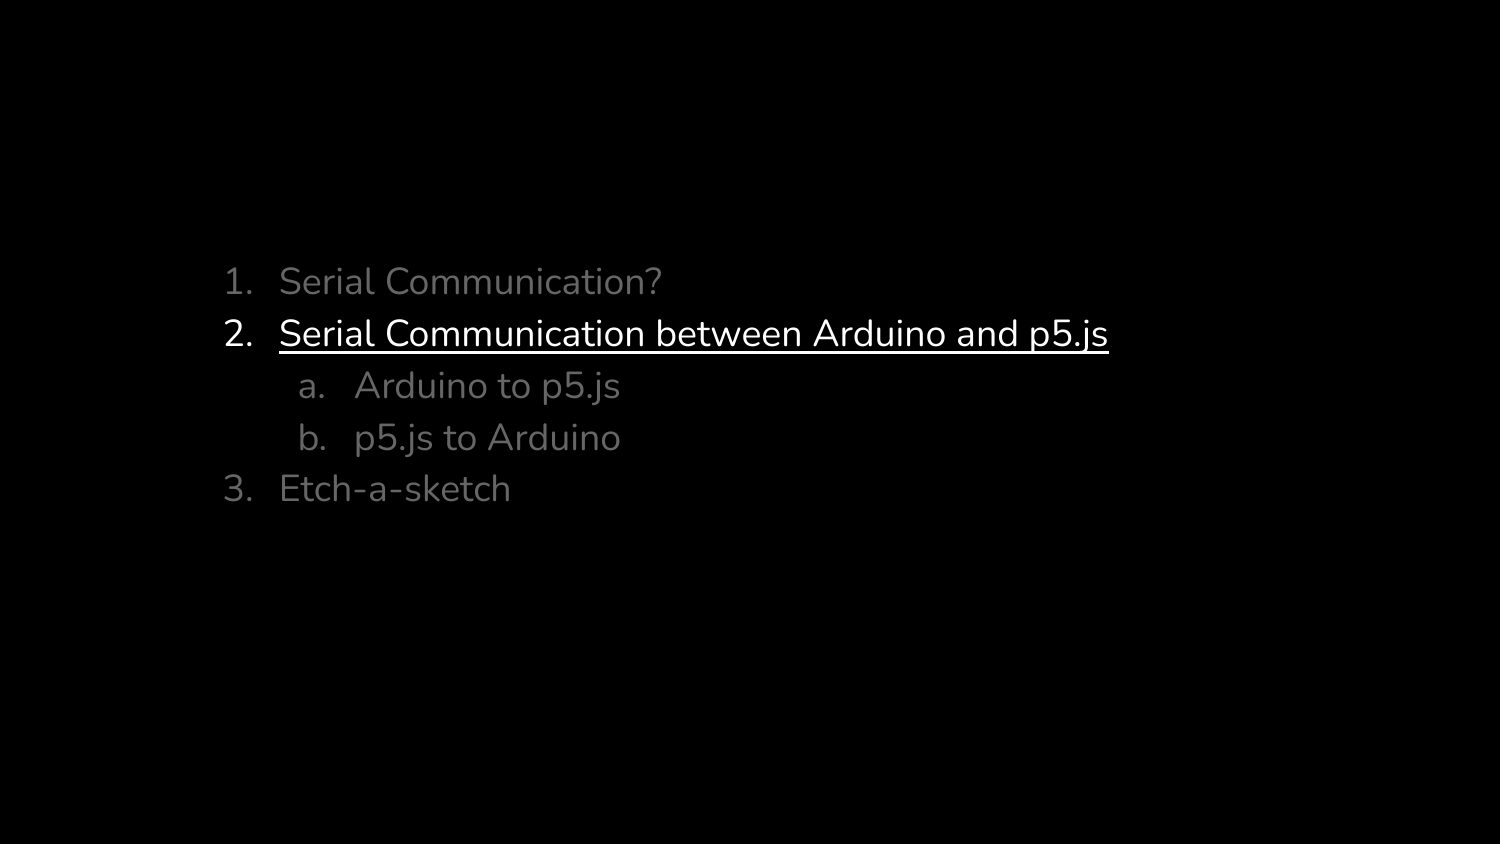

Serial Communication?
Serial Communication between Arduino and p5.js
Arduino to p5.js
p5.js to Arduino
Etch-a-sketch